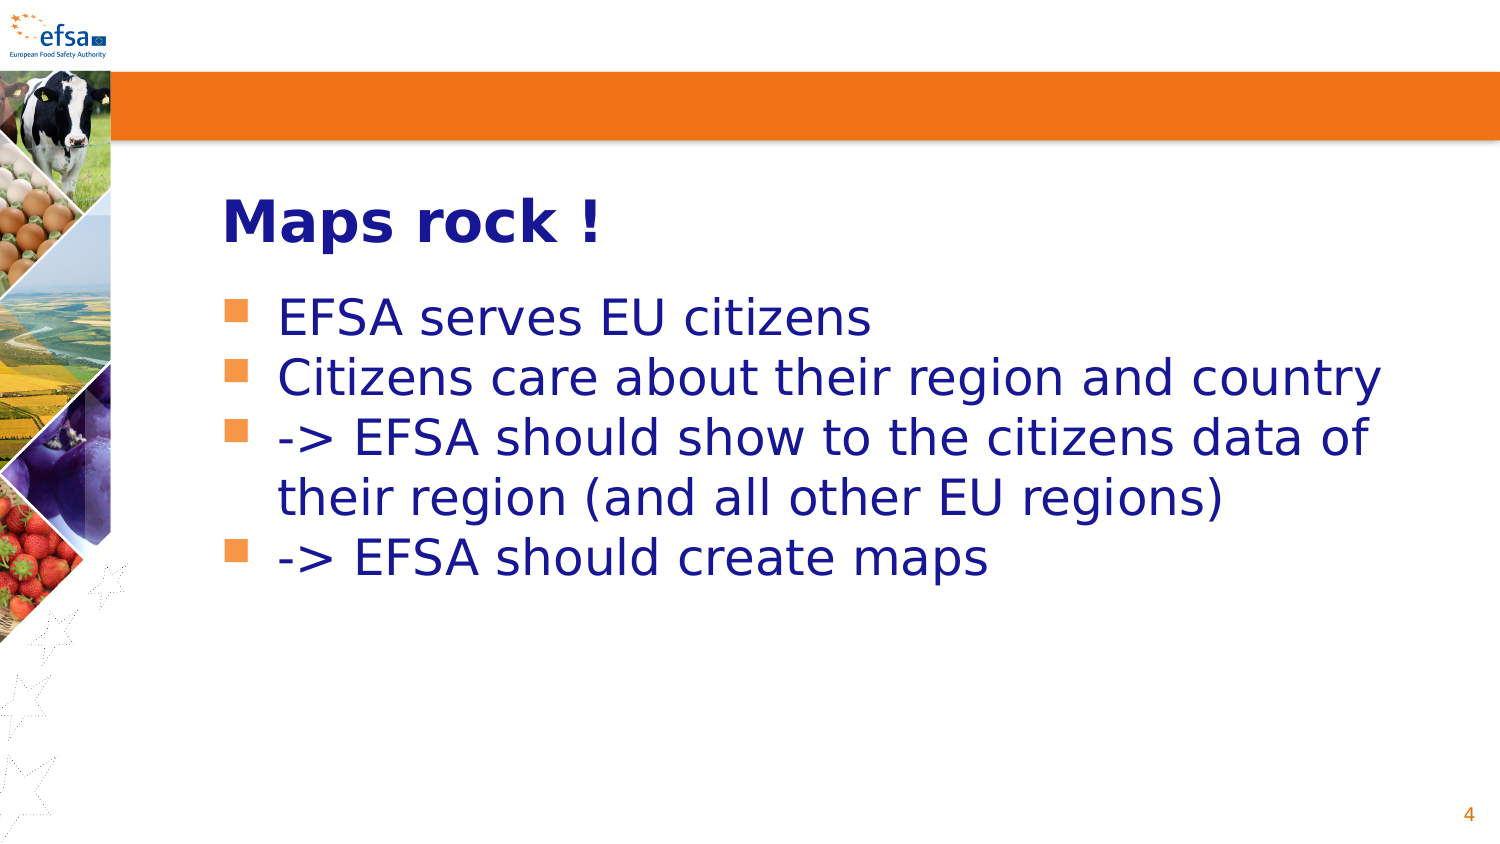

Maps rock !
EFSA serves EU citizens
Citizens care about their region and country
-> EFSA should show to the citizens data of their region (and all other EU regions)
-> EFSA should create maps